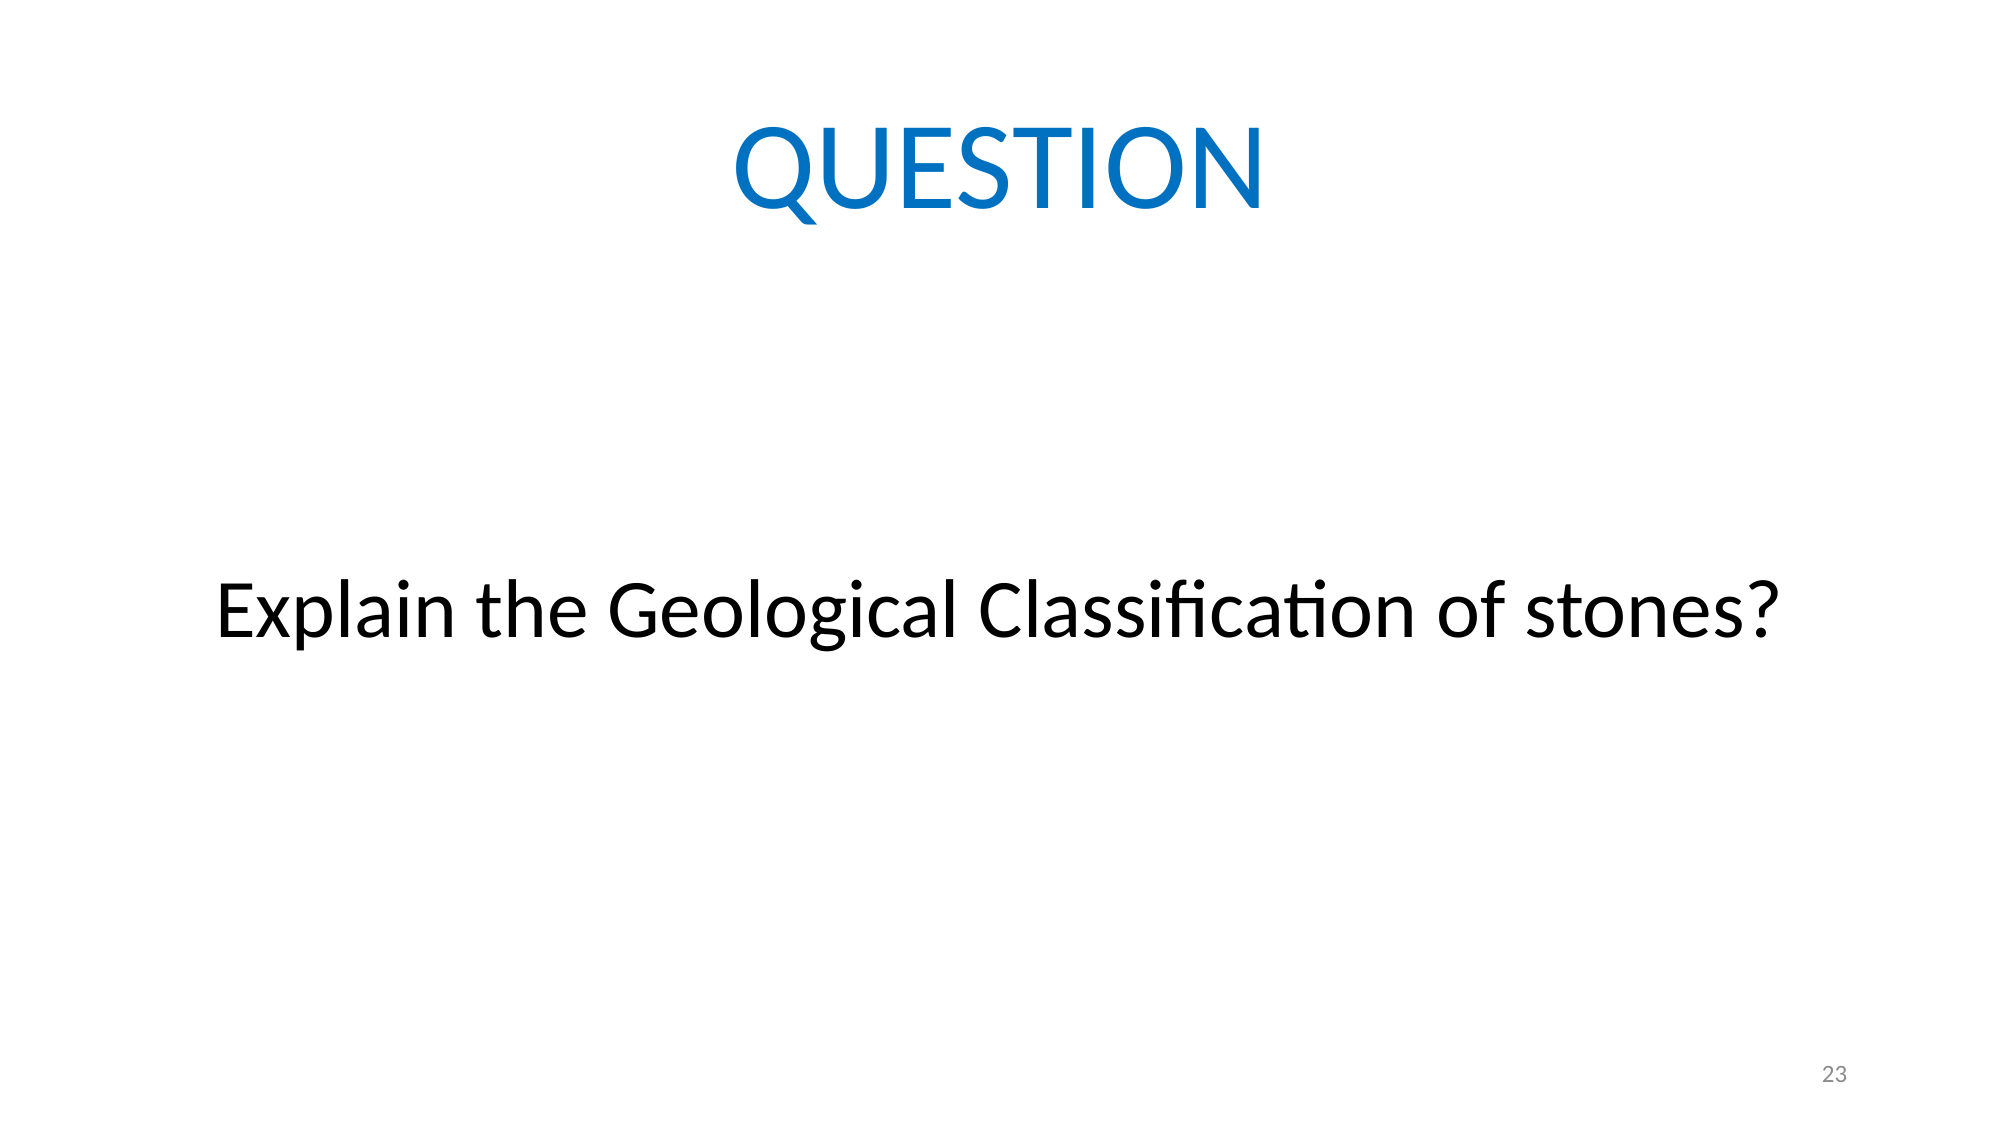

# QUESTION

Explain the Geological Classification of stones?
23